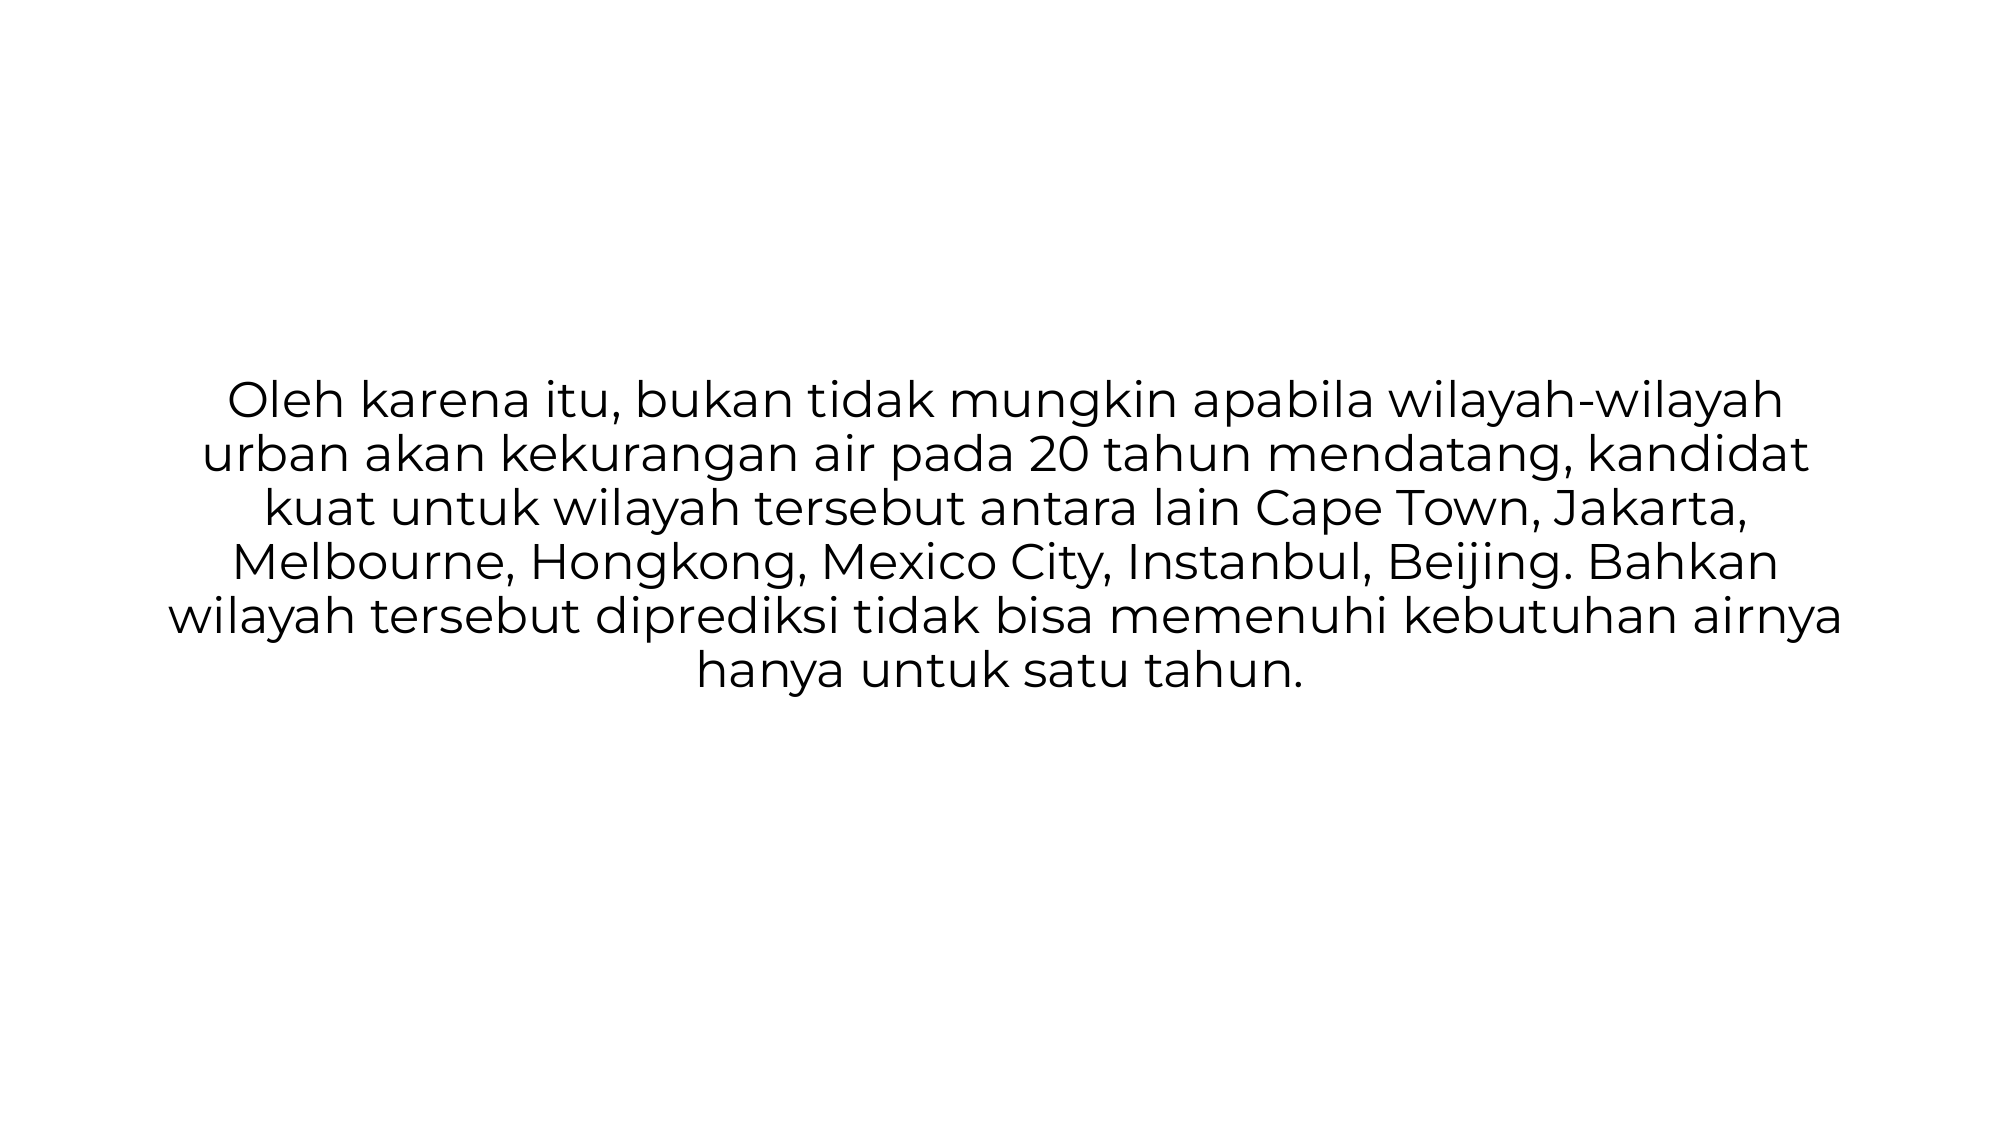

Oleh karena itu, bukan tidak mungkin apabila wilayah-wilayah urban akan kekurangan air pada 20 tahun mendatang, kandidat kuat untuk wilayah tersebut antara lain Cape Town, Jakarta, Melbourne, Hongkong, Mexico City, Instanbul, Beijing. Bahkan wilayah tersebut diprediksi tidak bisa memenuhi kebutuhan airnya hanya untuk satu tahun.